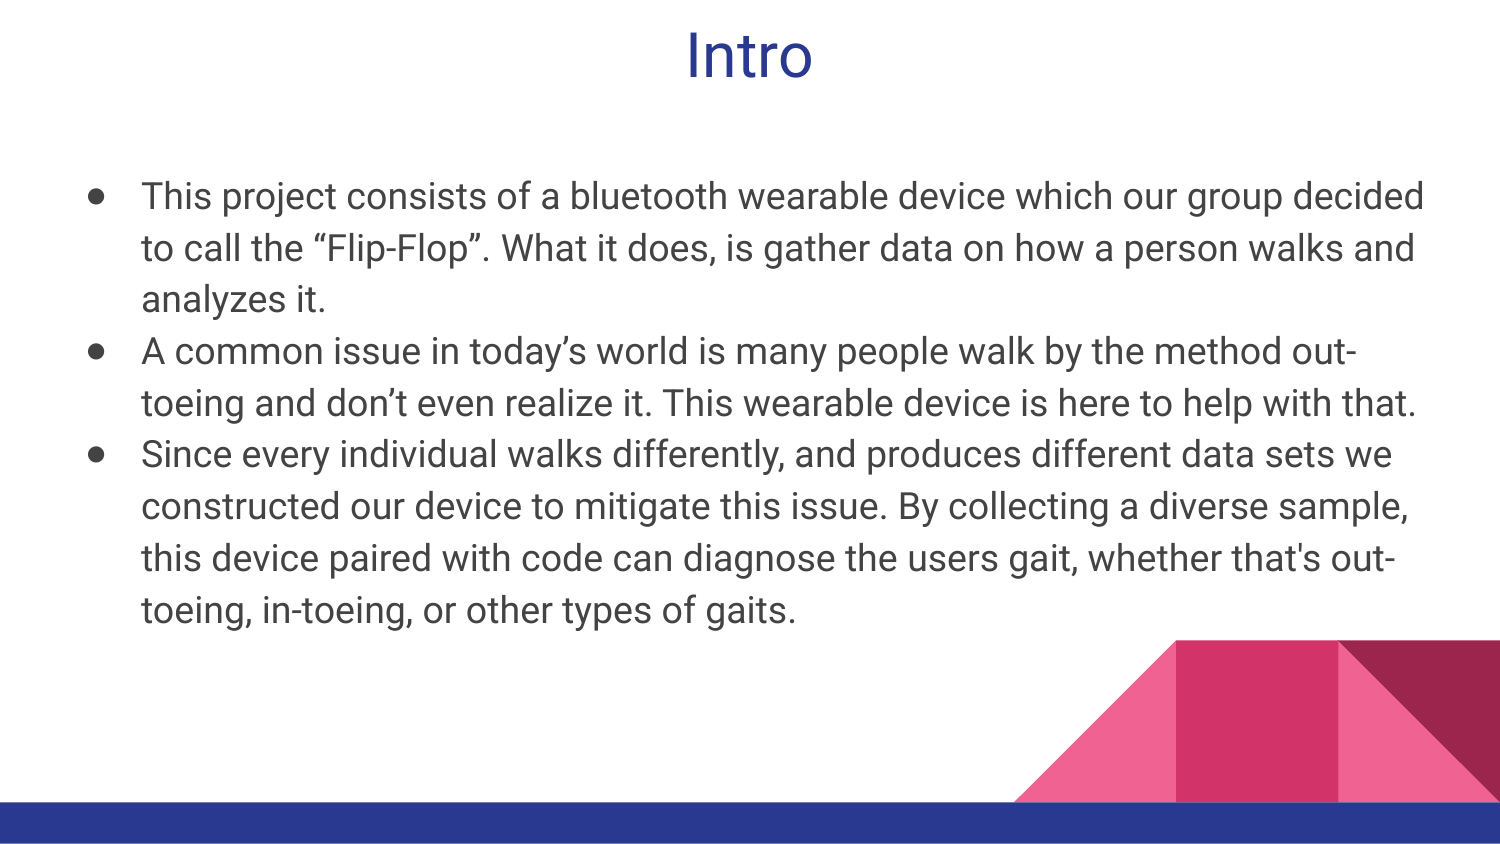

# Intro
This project consists of a bluetooth wearable device which our group decided to call the “Flip-Flop”. What it does, is gather data on how a person walks and analyzes it.
A common issue in today’s world is many people walk by the method out-toeing and don’t even realize it. This wearable device is here to help with that.
Since every individual walks differently, and produces different data sets we constructed our device to mitigate this issue. By collecting a diverse sample, this device paired with code can diagnose the users gait, whether that's out-toeing, in-toeing, or other types of gaits.